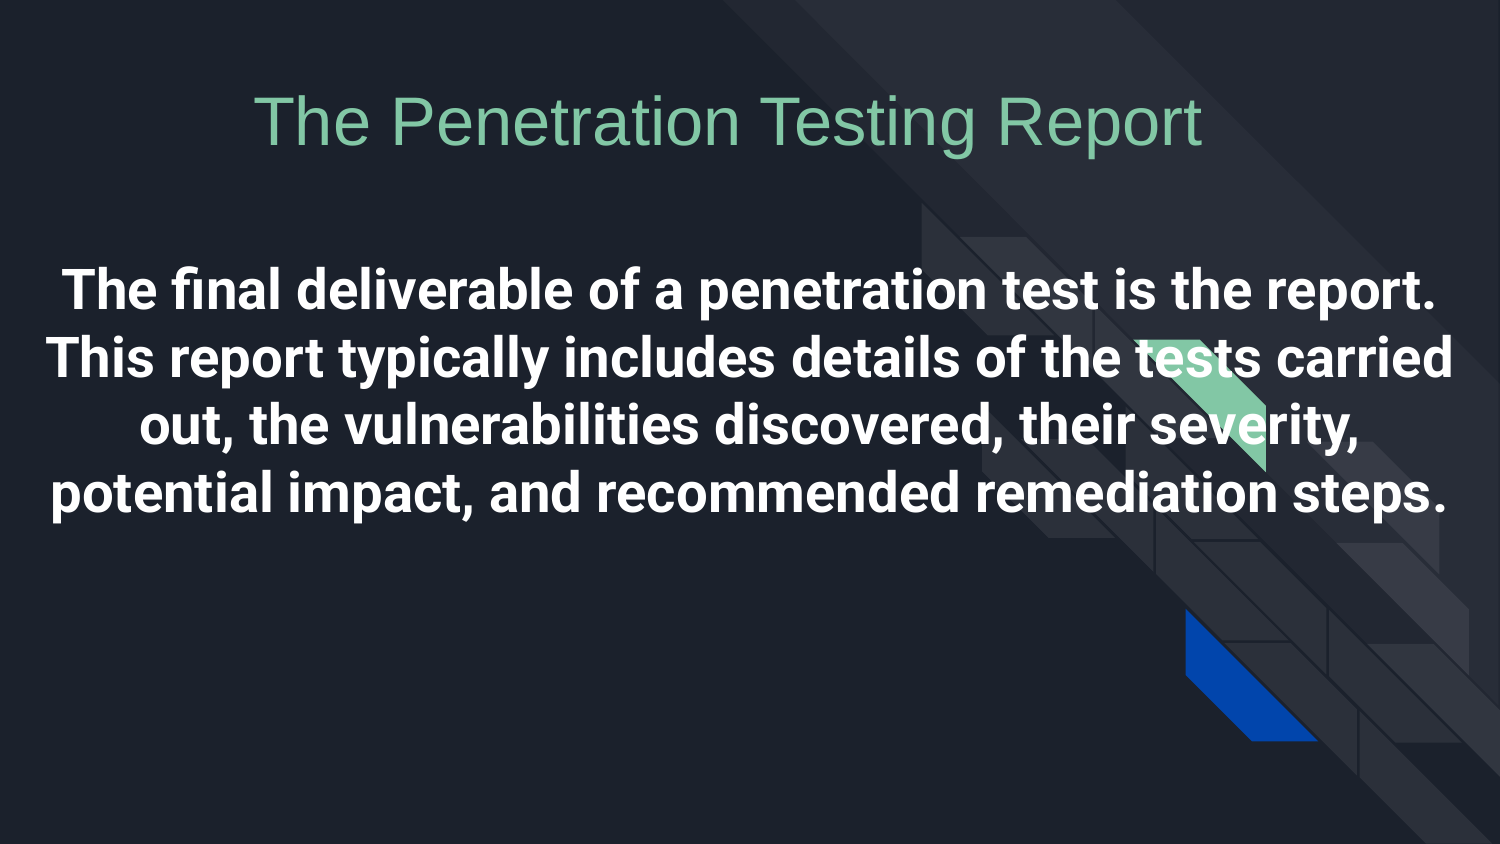

# The Penetration Testing Report

The final deliverable of a penetration test is the report.
This report typically includes details of the tests carried out, the vulnerabilities discovered, their severity, potential impact, and recommended remediation steps.